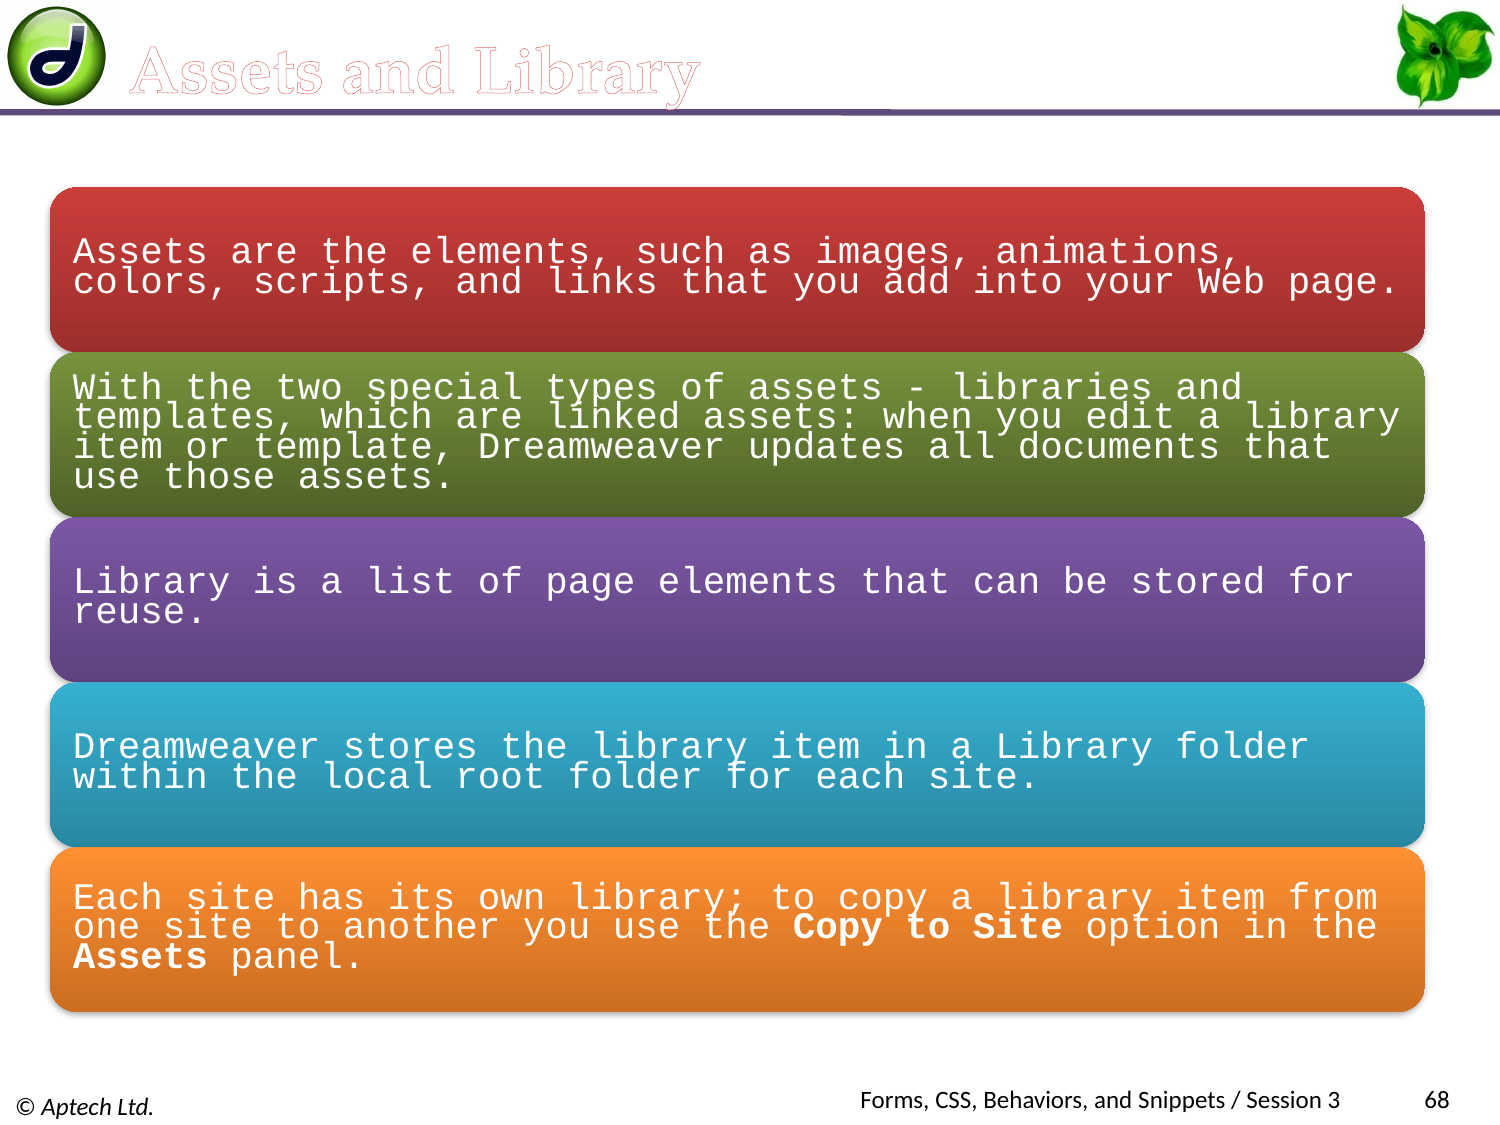

# Assets and Library
Assets are the elements, such as images, animations, colors, scripts, and links that you add into your Web page.
With the two special types of assets - libraries and templates, which are linked assets: when you edit a library item or template, Dreamweaver updates all documents that use those assets.
Library is a list of page elements that can be stored for reuse.
Dreamweaver stores the library item in a Library folder within the local root folder for each site.
Each site has its own library; to copy a library item from one site to another you use the Copy to Site option in the Assets panel.
Forms, CSS, Behaviors, and Snippets / Session 3
68